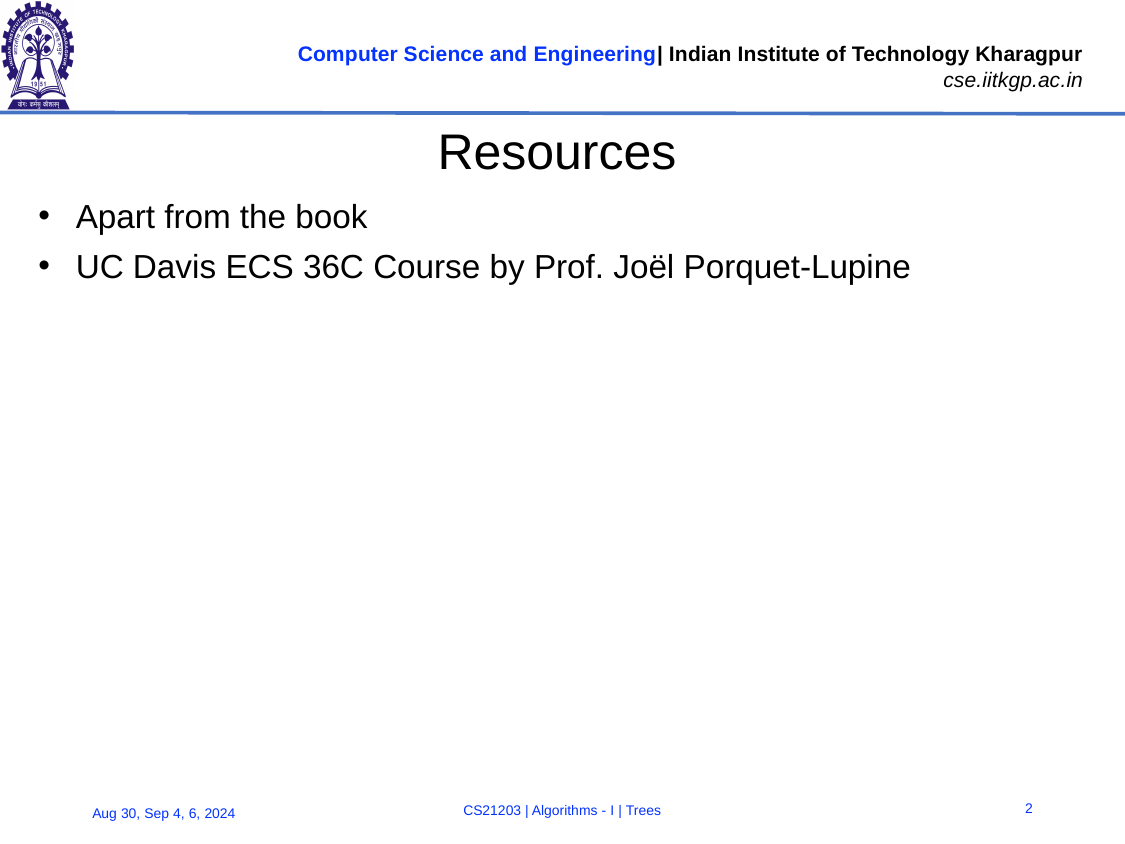

# Resources
Apart from the book
UC Davis ECS 36C Course by Prof. Joël Porquet-Lupine

2
CS21203 | Algorithms - I | Trees
Aug 30, Sep 4, 6, 2024